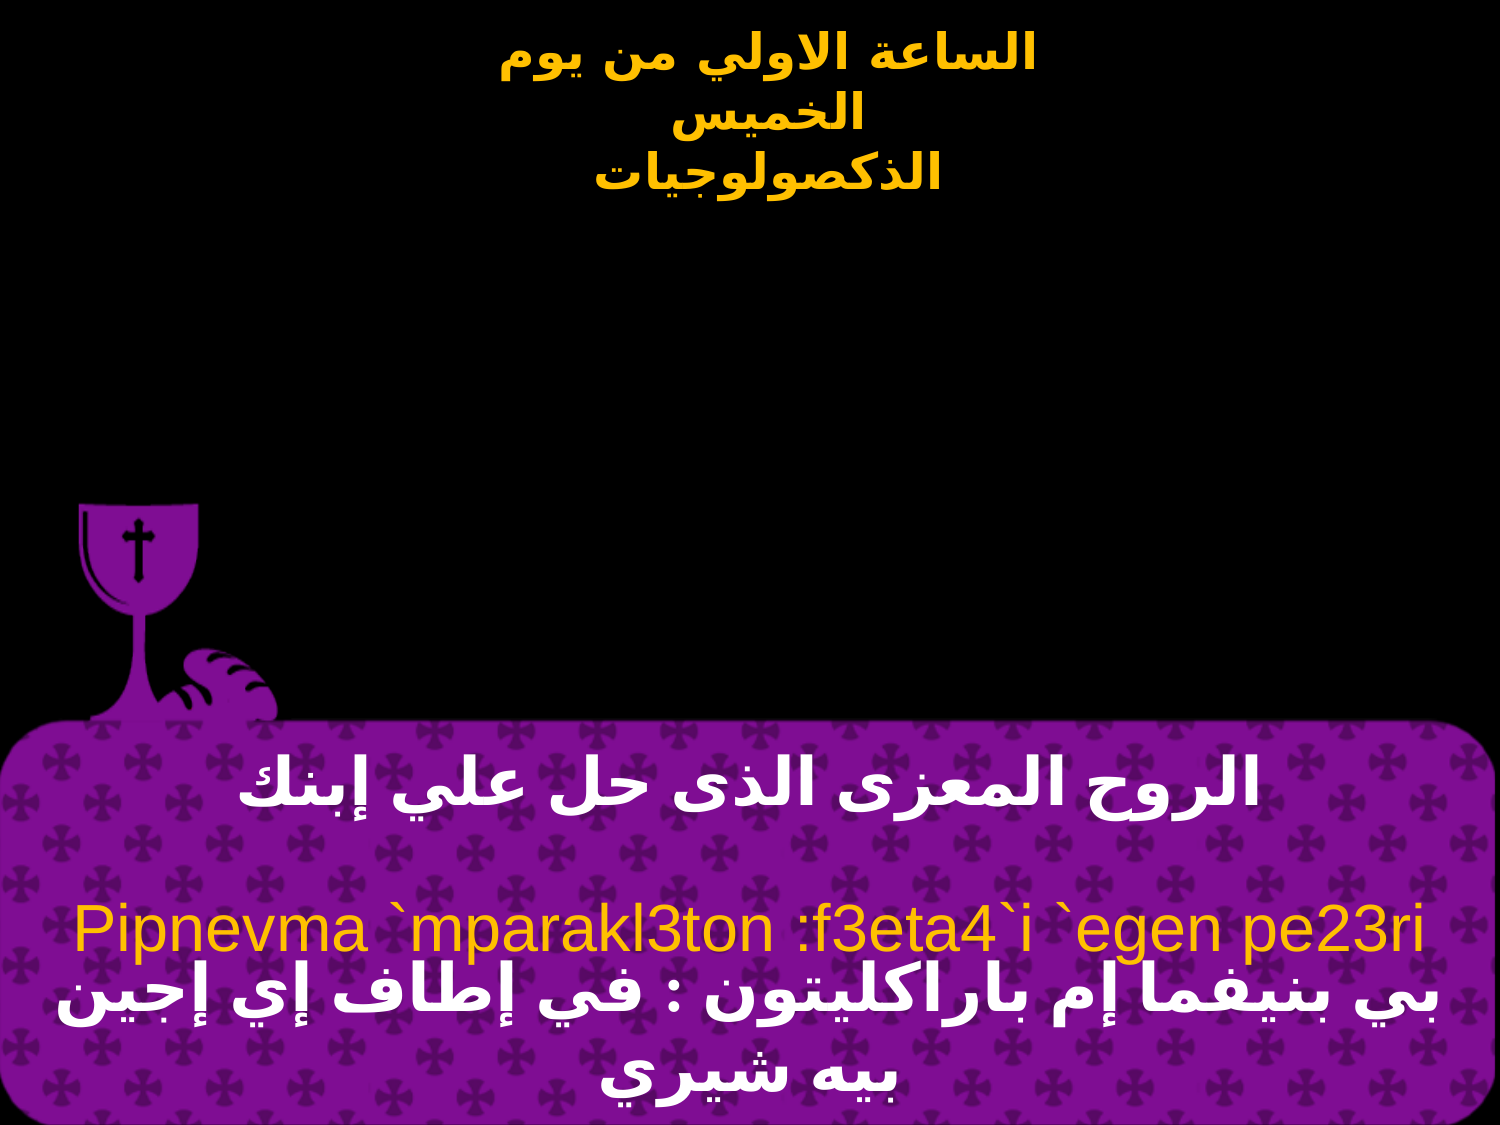

# الروح المعزى الذى حل علي إبنك
Pipnevma `mparakl3ton :f3eta4`i `egen pe23ri
بي بنيفما إم باراكليتون : في إطاف إي إجين بيه شيري